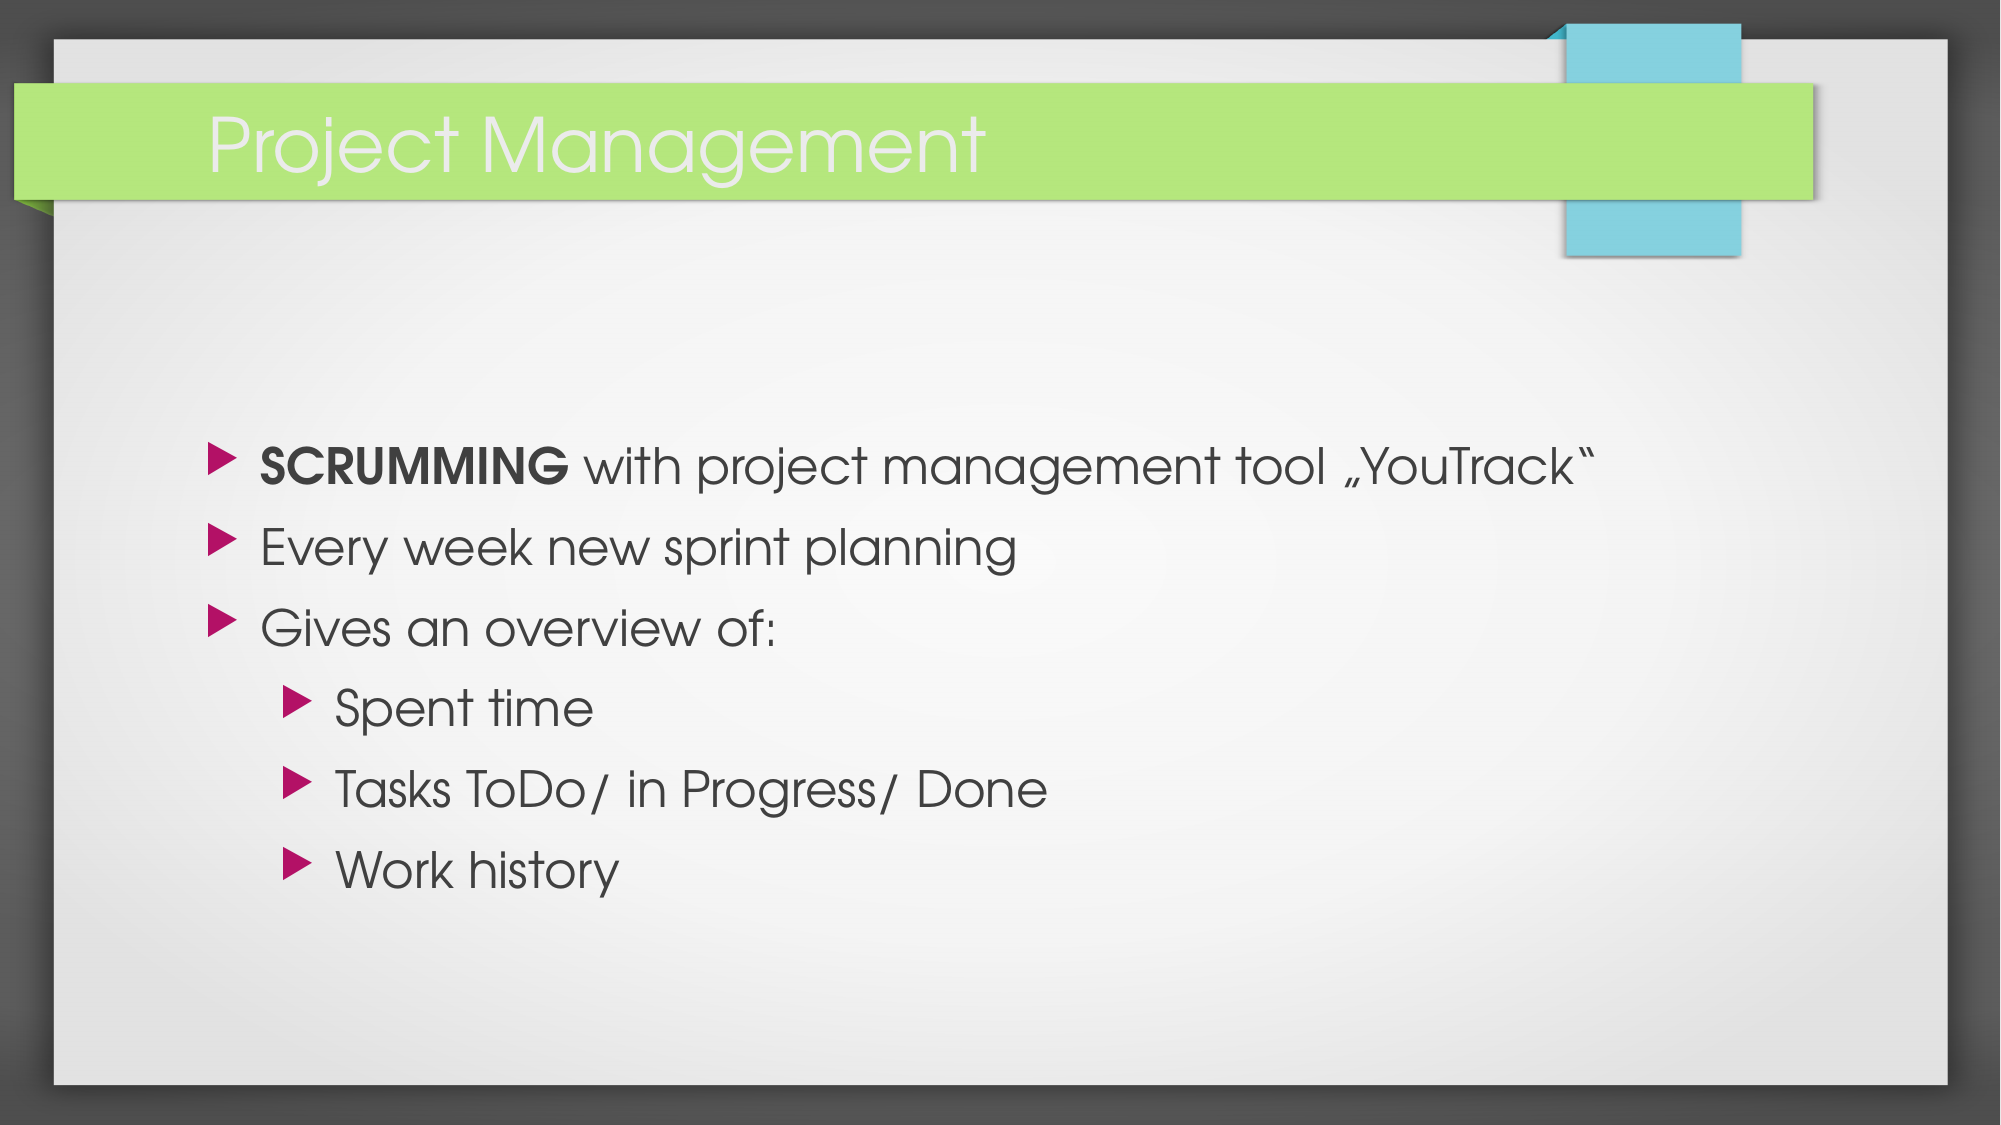

Project Management
SCRUMMING with project management tool „YouTrack“
Every week new sprint planning
Gives an overview of:
Spent time
Tasks ToDo/ in Progress/ Done
Work history